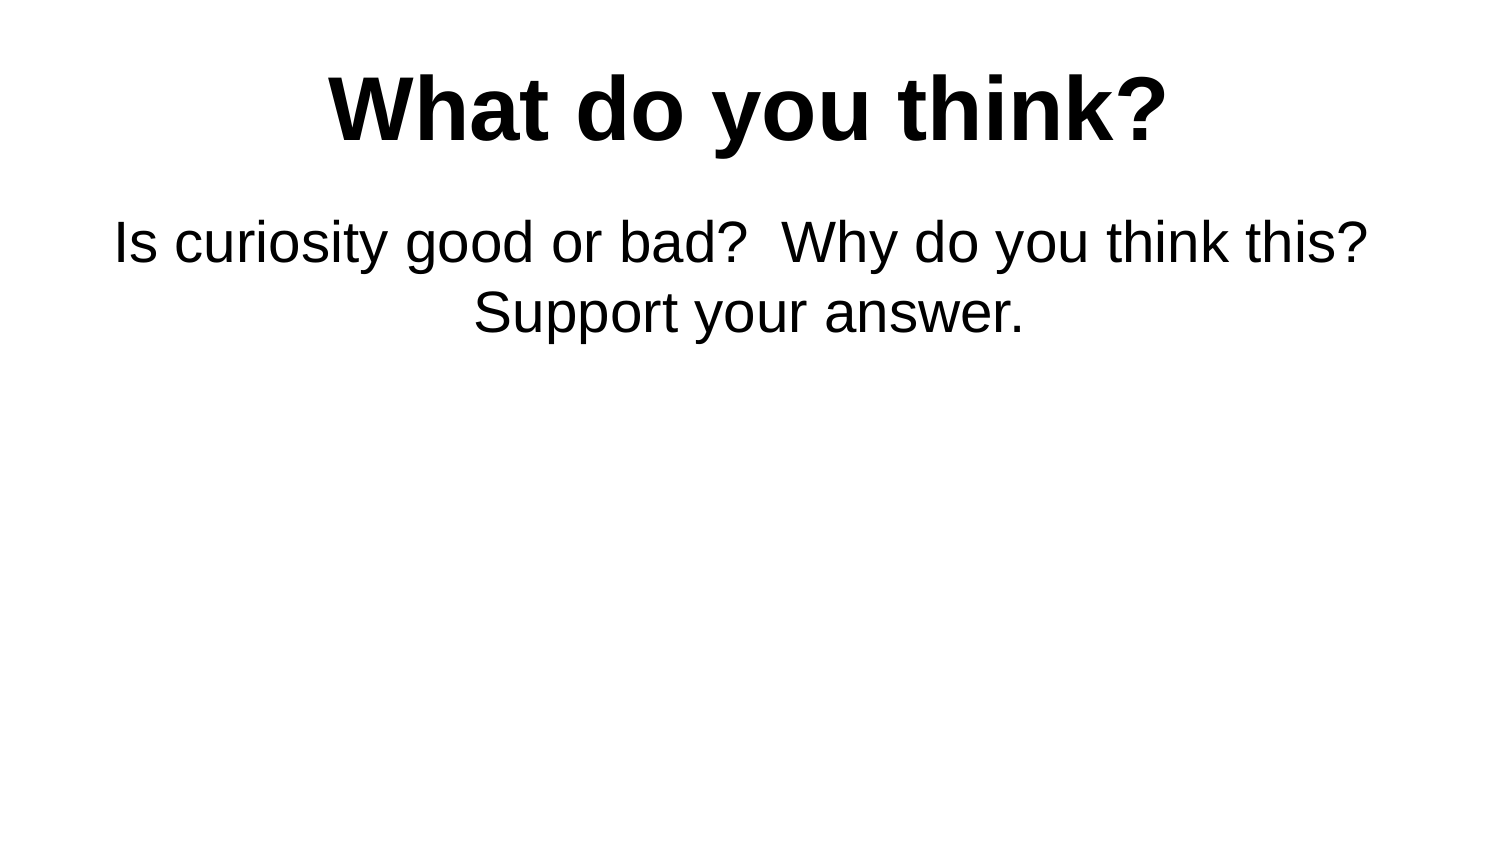

# What do you think?
Is curiosity good or bad?  Why do you think this?  Support your answer.